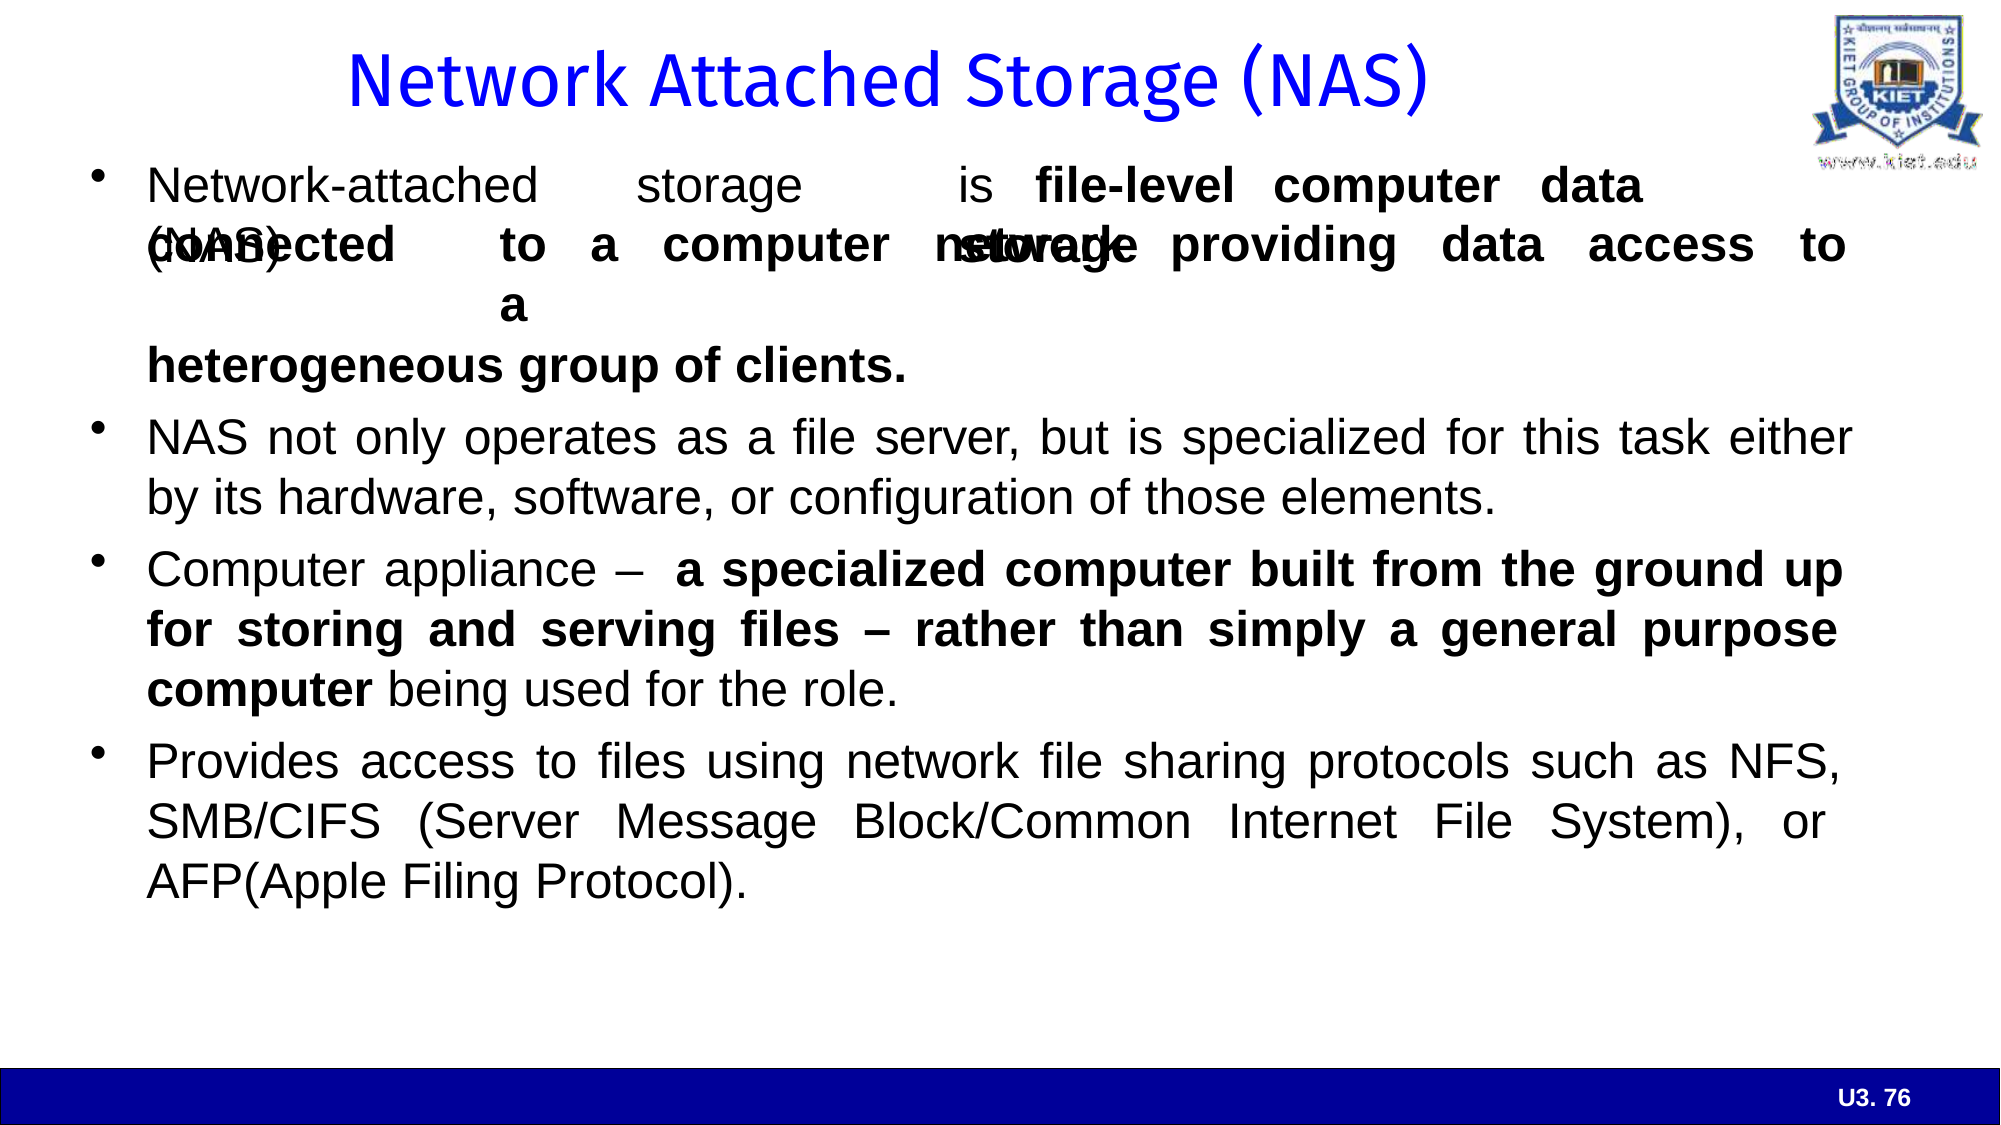

# Network Attached Storage (NAS)
Network-attached	storage	(NAS)
is	file-level	computer	data	storage
connected	to	a	computer	network	providing	data	access	to	a
heterogeneous group of clients.
NAS not only operates as a file server, but is specialized for this task either
by its hardware, software, or configuration of those elements.
Computer appliance – a specialized computer built from the ground up  for storing and serving files – rather than simply a general purpose  computer being used for the role.
Provides access to files using network file sharing protocols such as NFS,  SMB/CIFS (Server Message Block/Common Internet File System), or  AFP(Apple Filing Protocol).
U3. 76